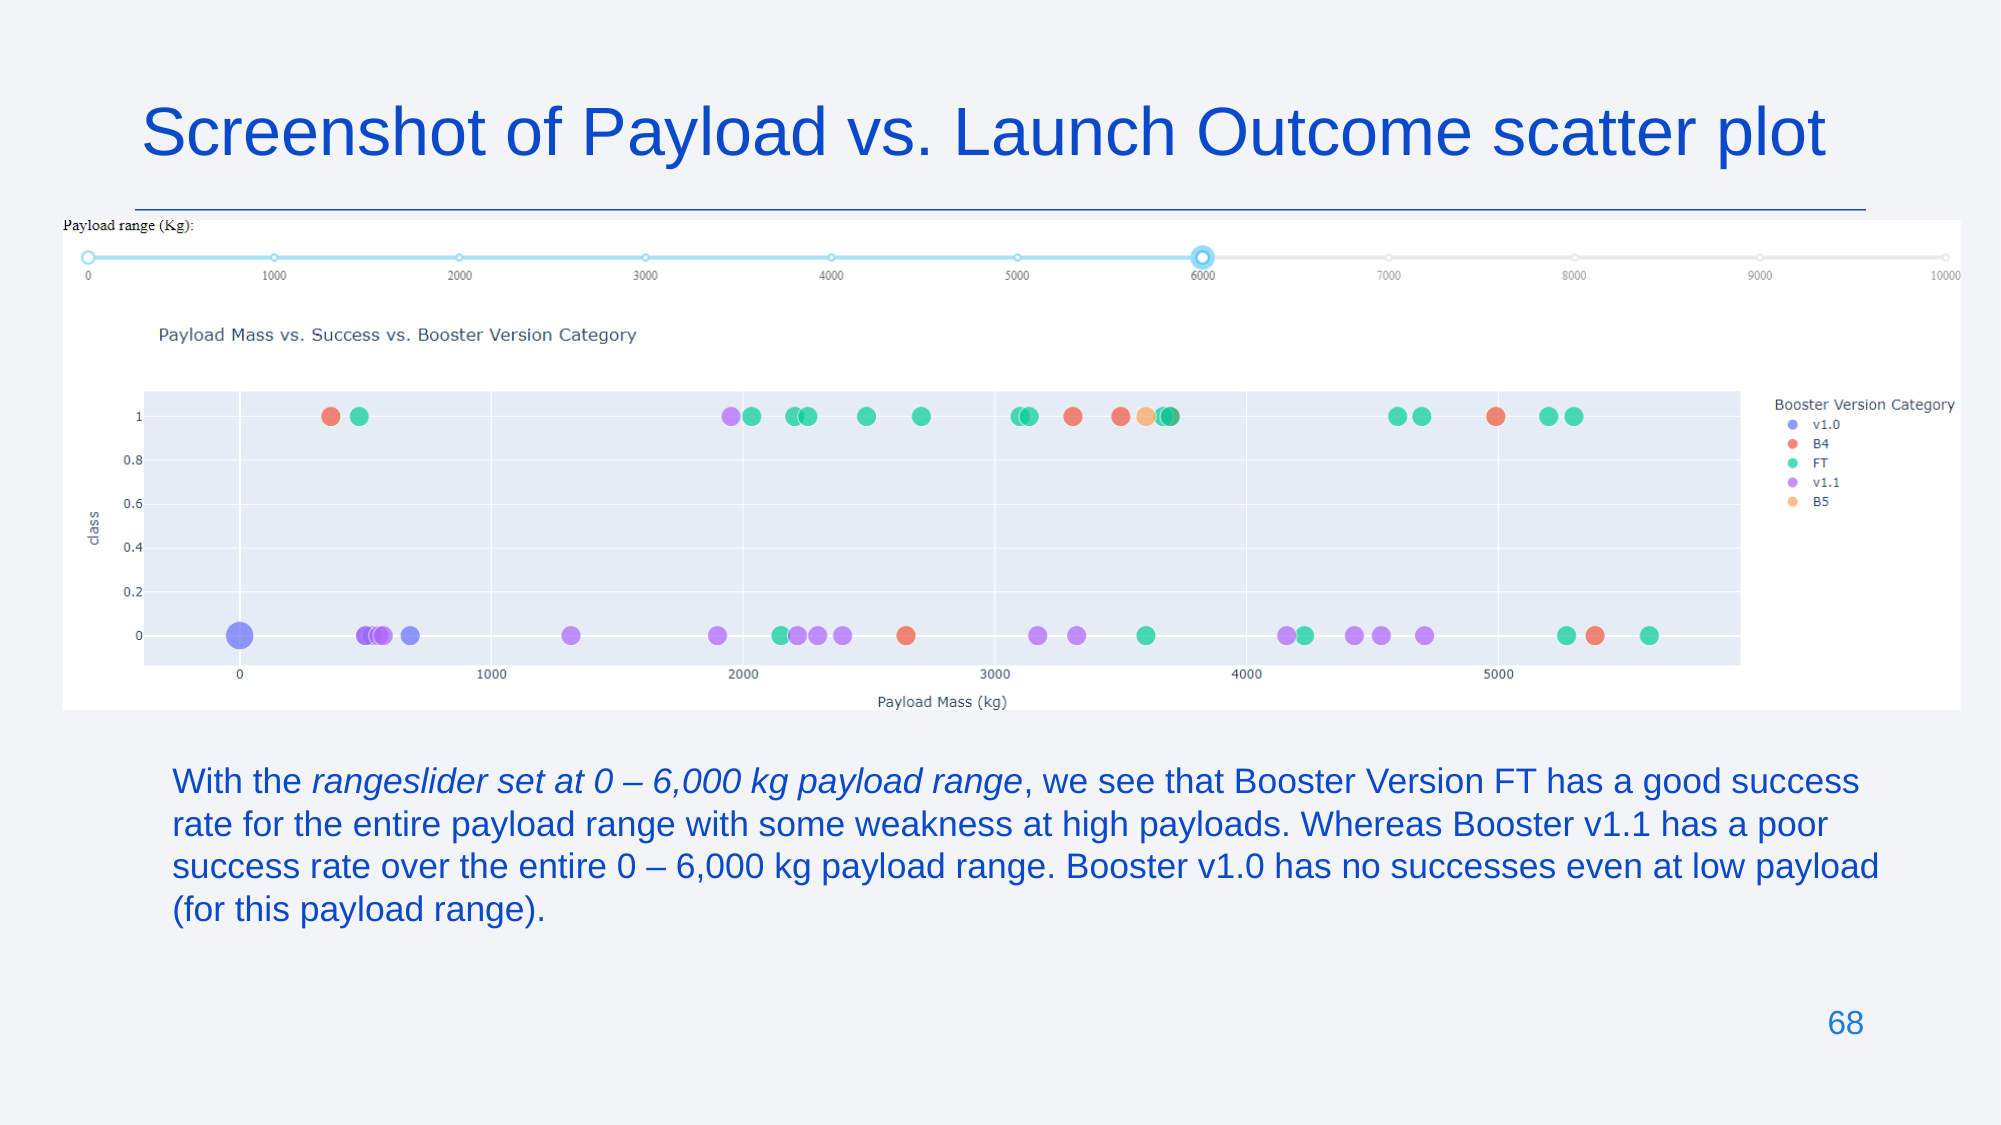

Screenshot of Payload vs. Launch Outcome scatter plot

With the rangeslider set at 0 – 6,000 kg payload range, we see that Booster Version FT has a good success
rate for the entire payload range with some weakness at high payloads. Whereas Booster v1.1 has a poor
success rate over the entire 0 – 6,000 kg payload range. Booster v1.0 has no successes even at low payload
(for this payload range).
68